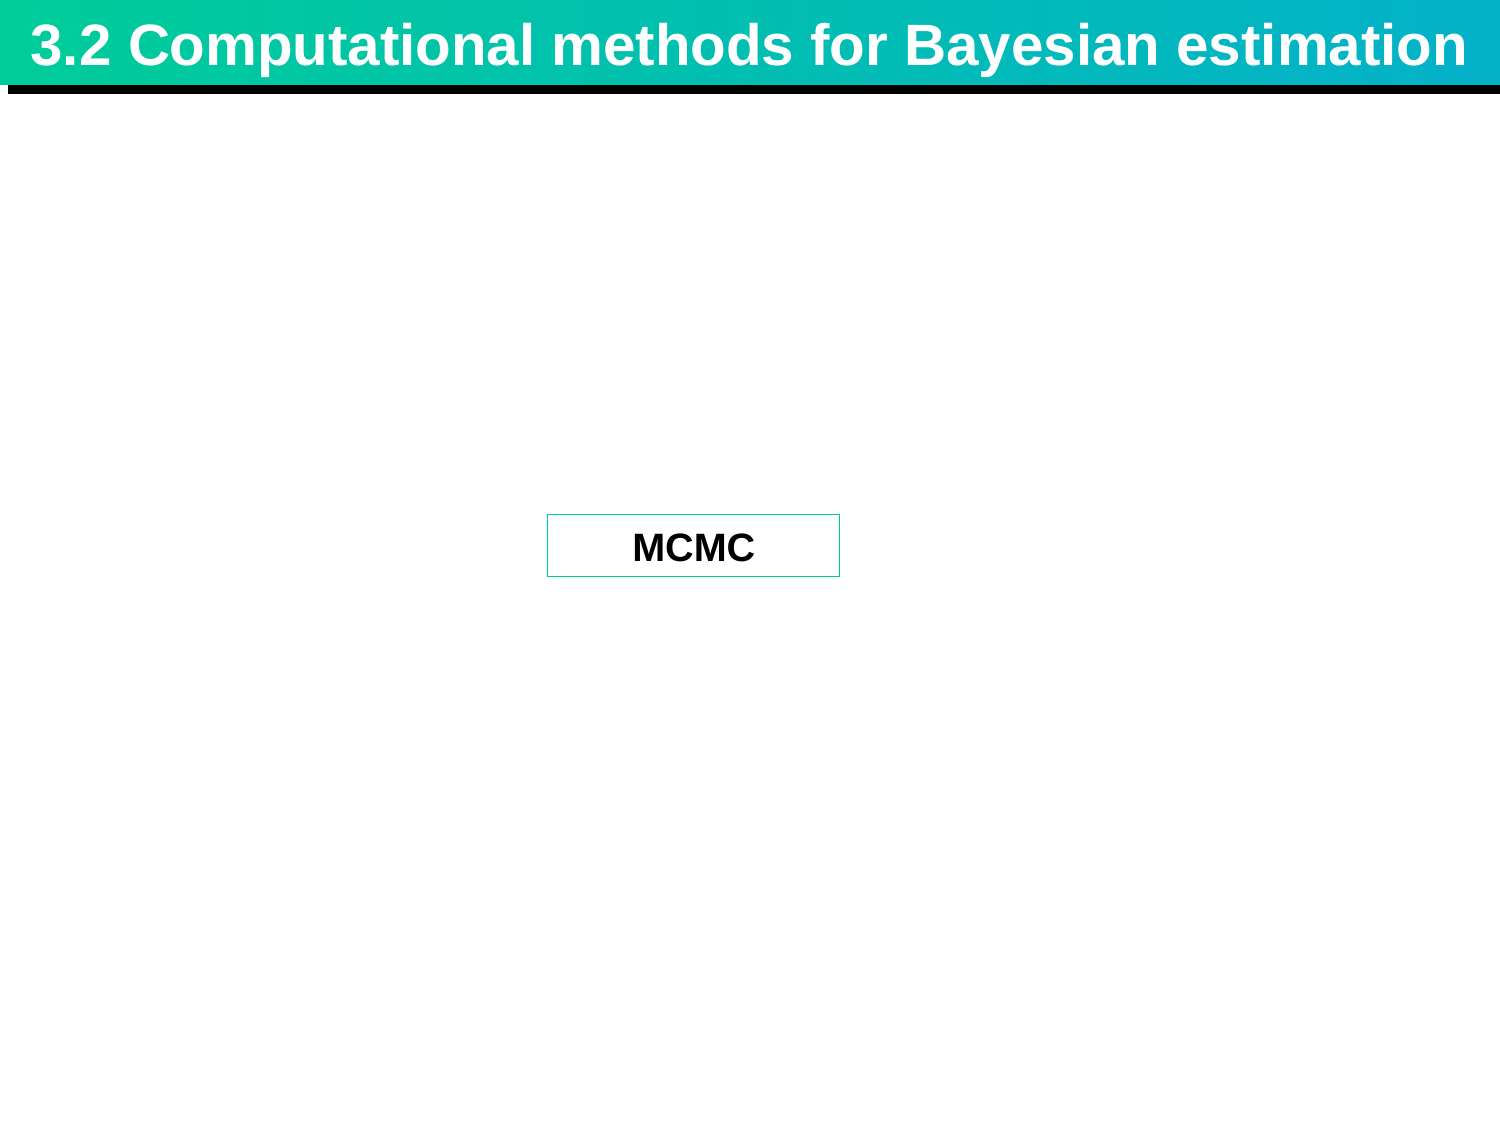

# 3.2 Computational methods for Bayesian estimation
MCMC